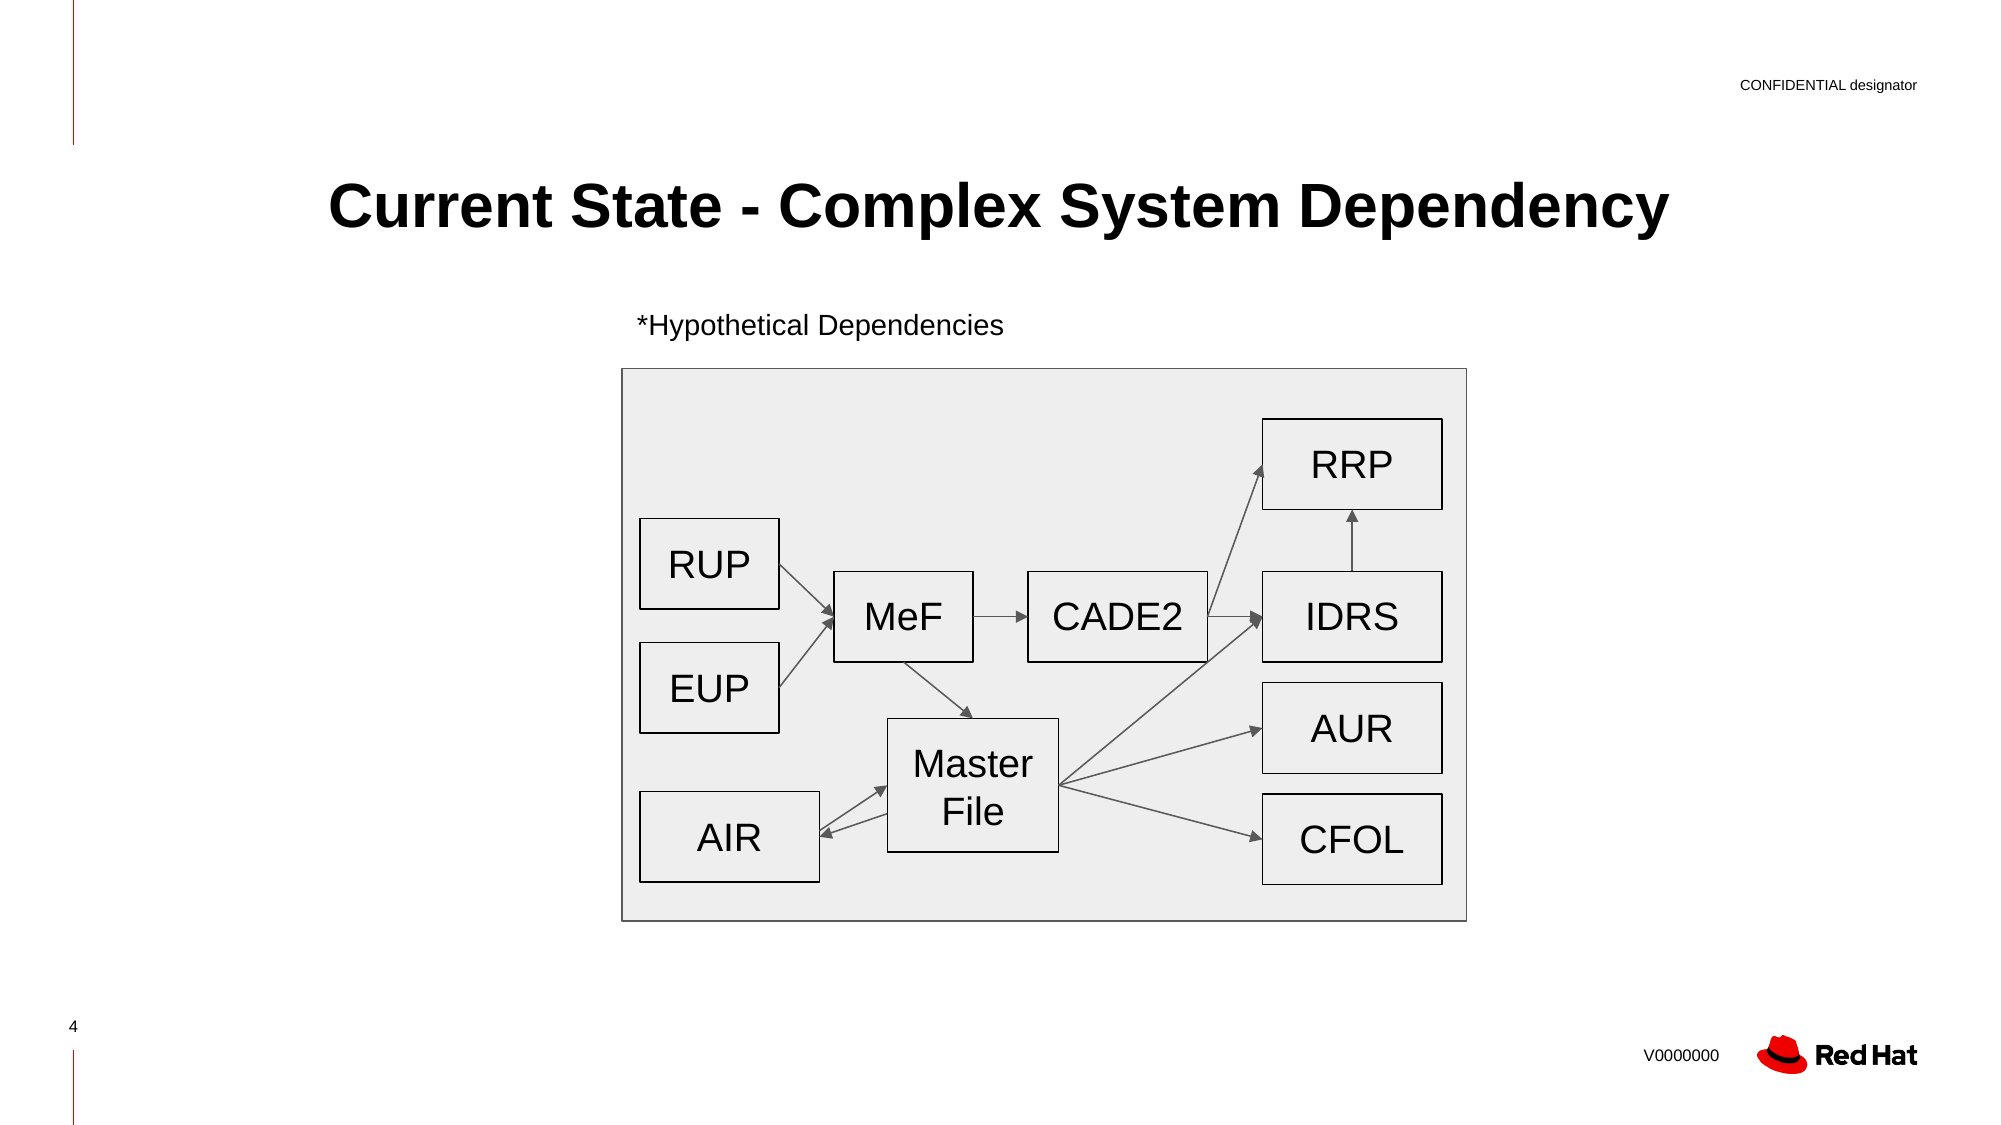

# Current State - Complex System Dependency
*Hypothetical Dependencies

RRP
RUP
MeF
CADE2
IDRS
EUP
AUR
Master
File
AIR
CFOL

4